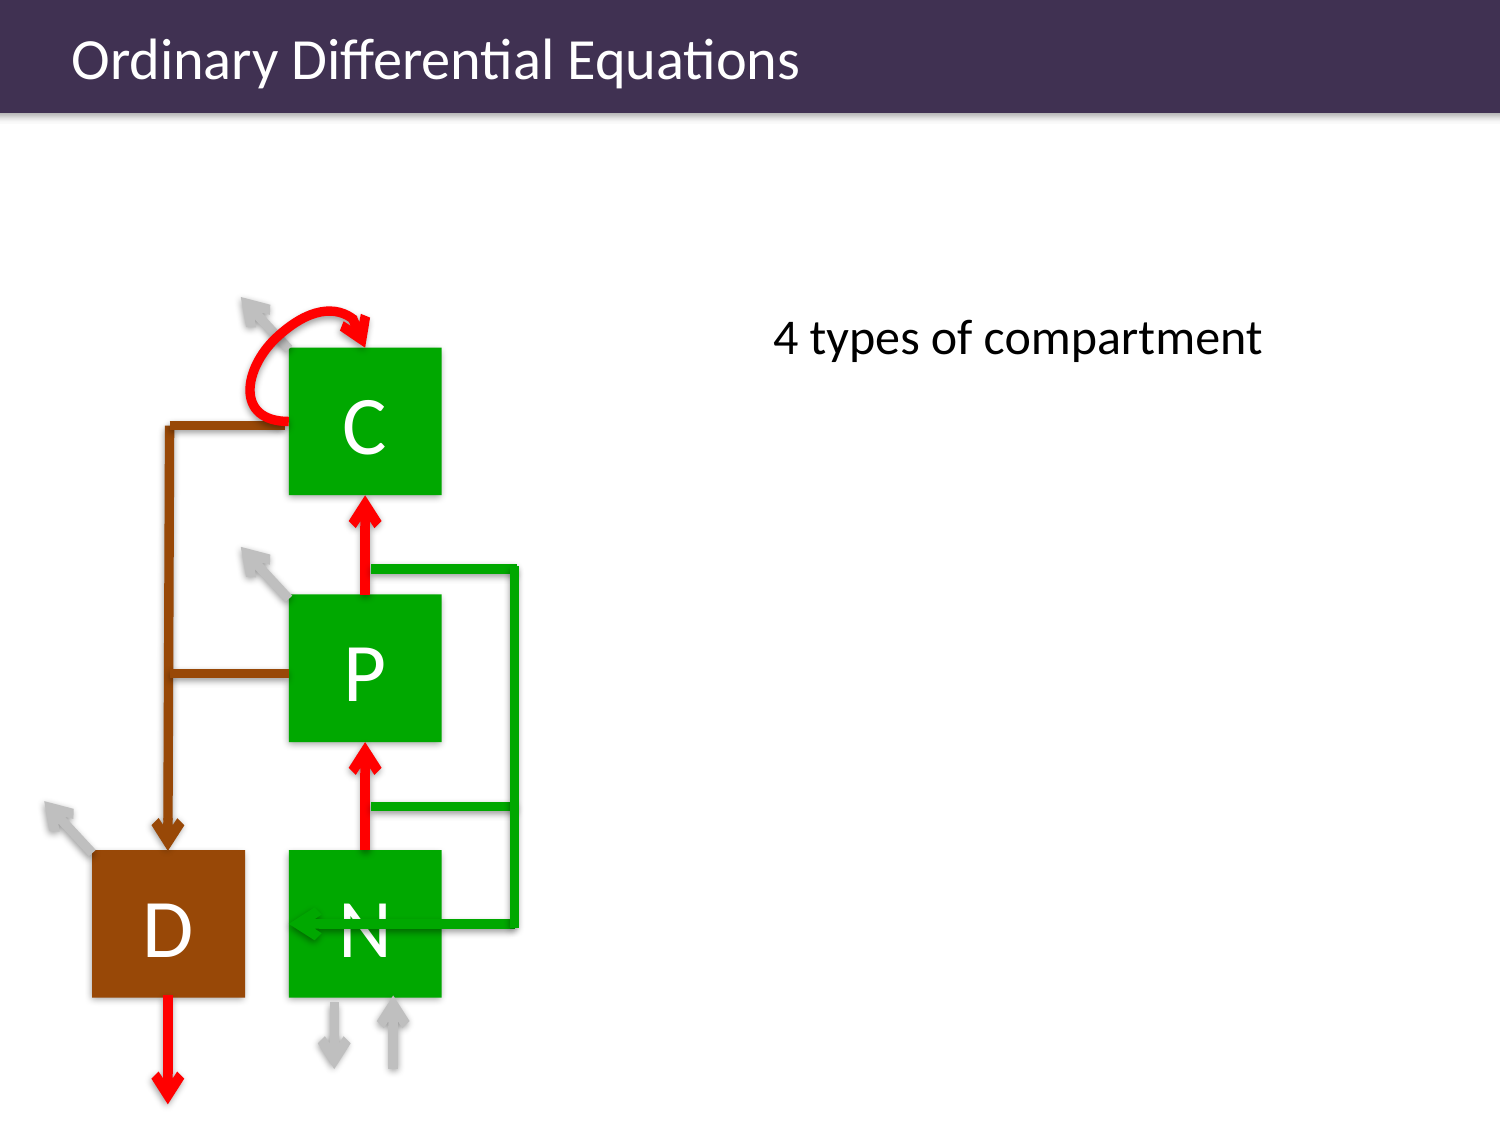

Ordinary Differential Equations

C
P
N
D
4 types of compartment